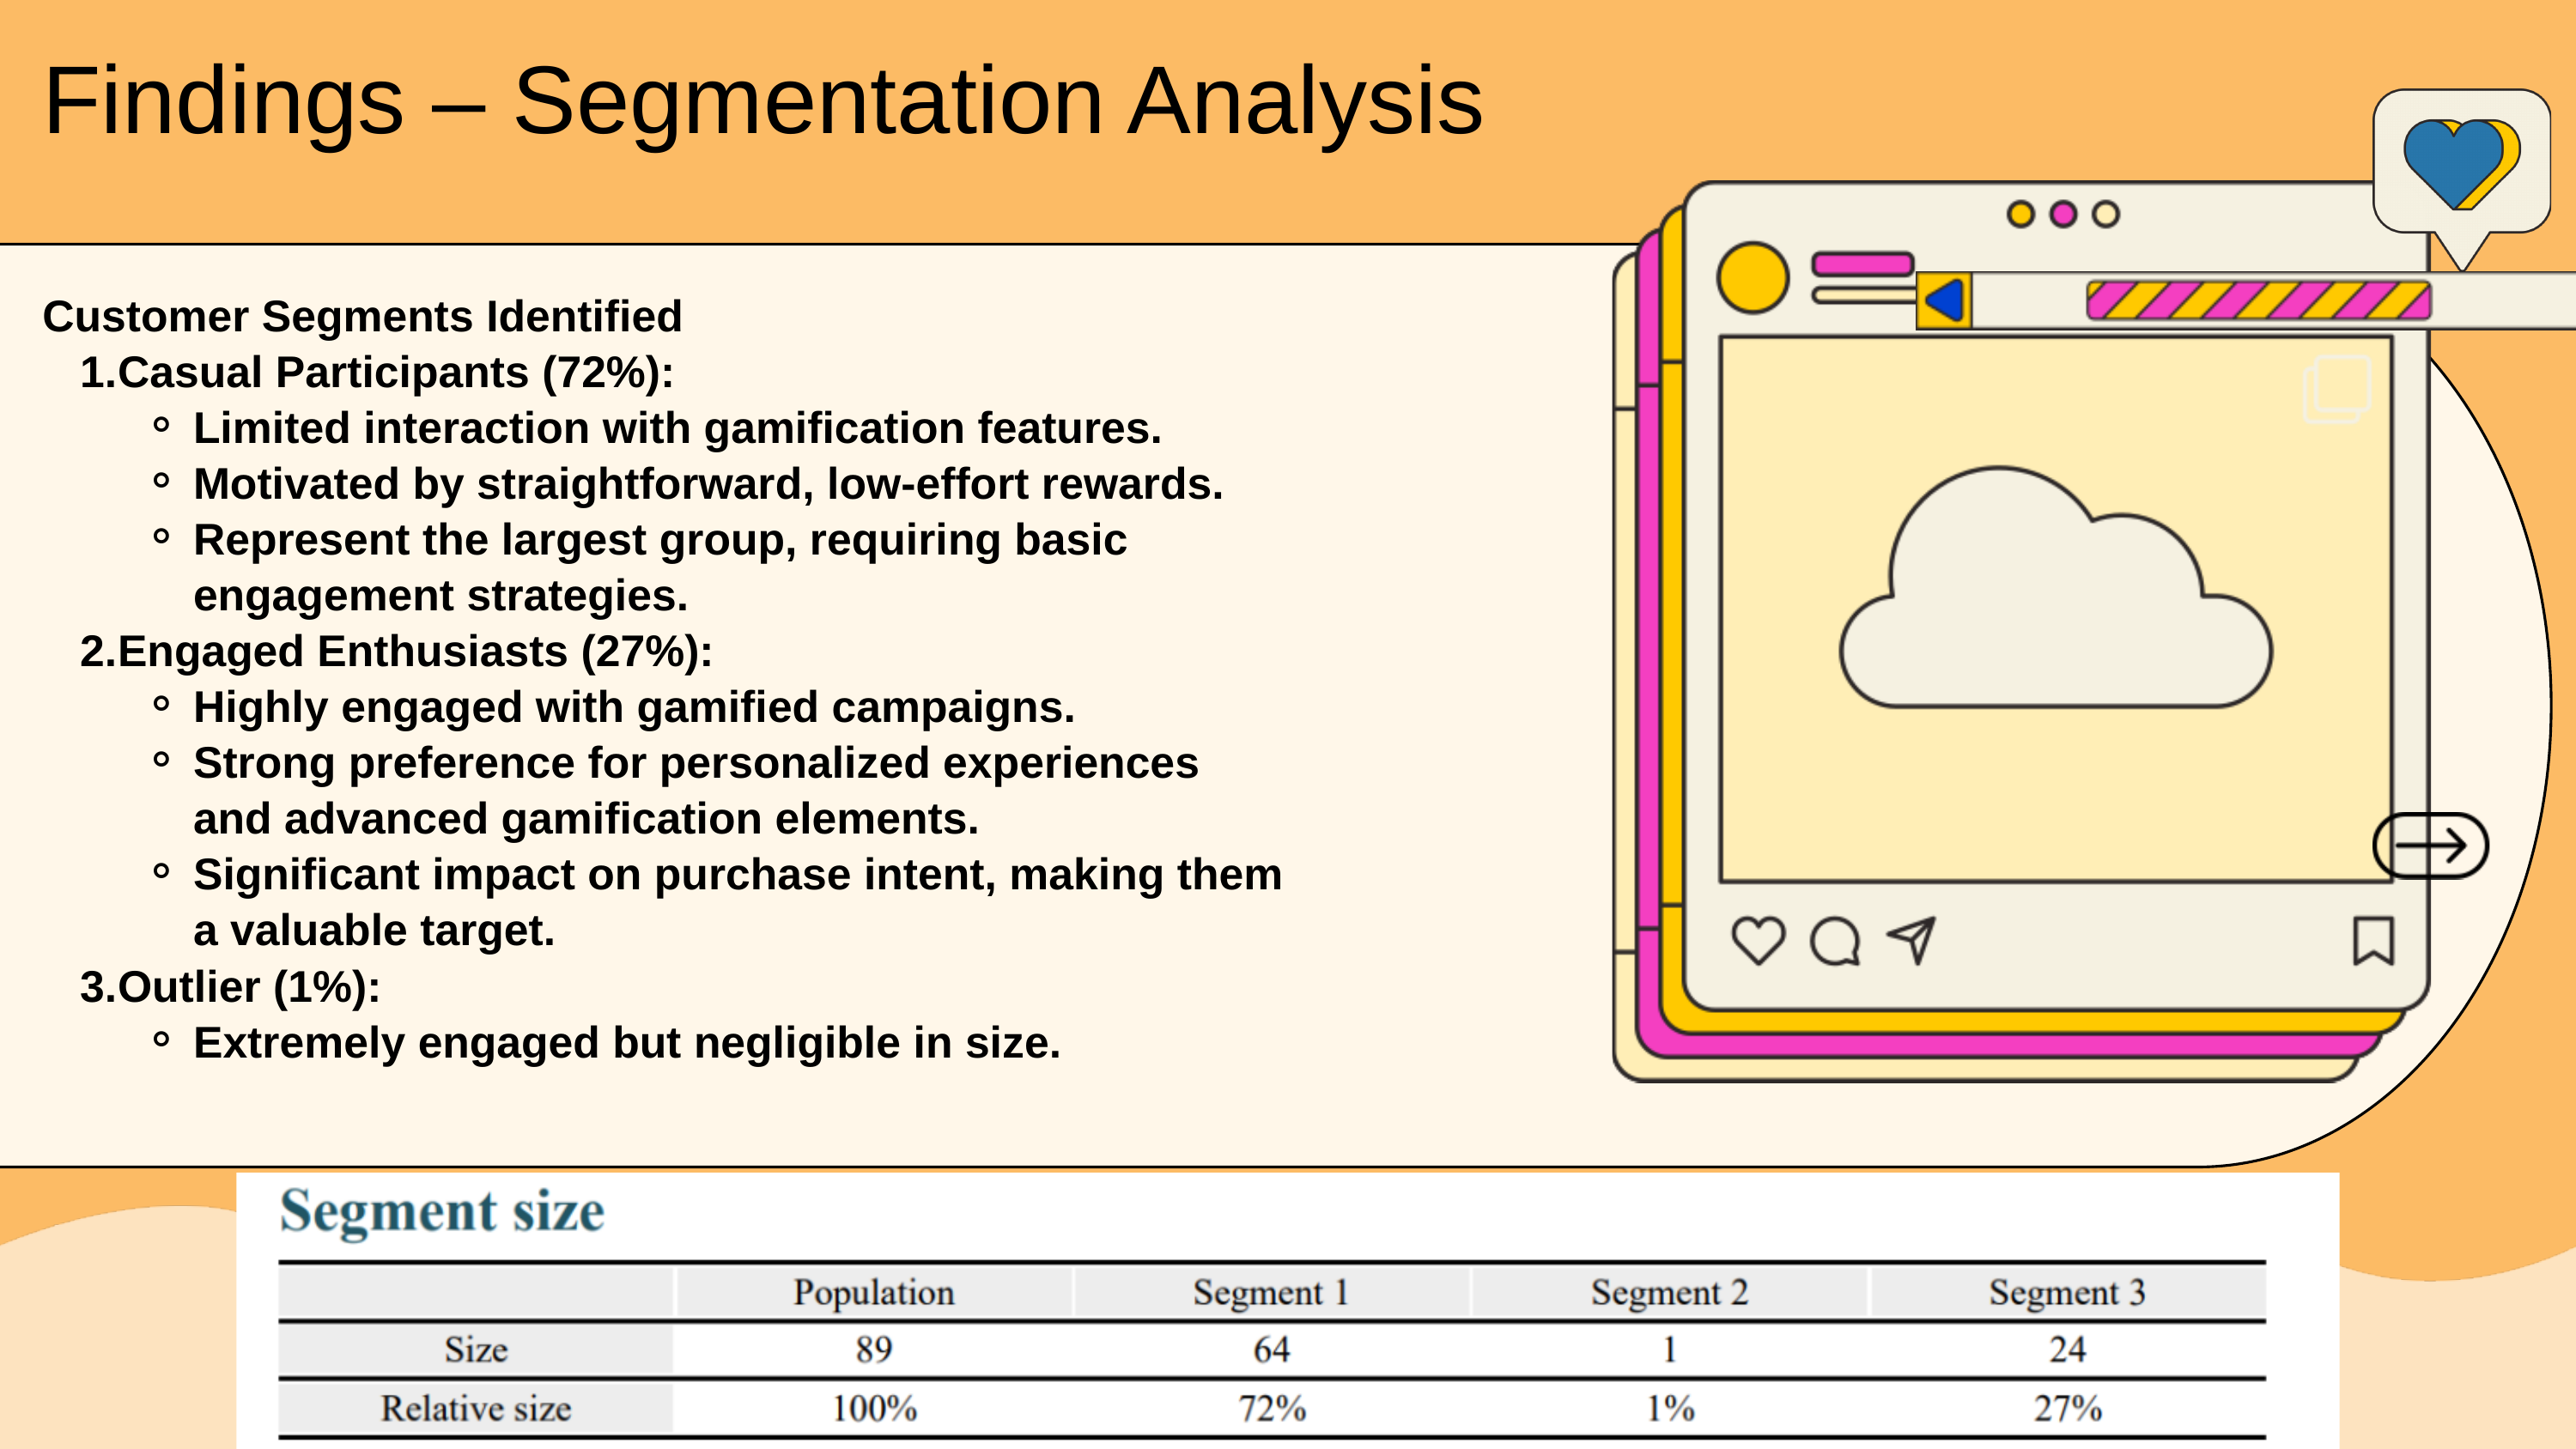

Findings – Segmentation Analysis

Customer Segments Identified
Casual Participants (72%):
Limited interaction with gamification features.
Motivated by straightforward, low-effort rewards.
Represent the largest group, requiring basic engagement strategies.
Engaged Enthusiasts (27%):
Highly engaged with gamified campaigns.
Strong preference for personalized experiences and advanced gamification elements.
Significant impact on purchase intent, making them a valuable target.
Outlier (1%):
Extremely engaged but negligible in size.